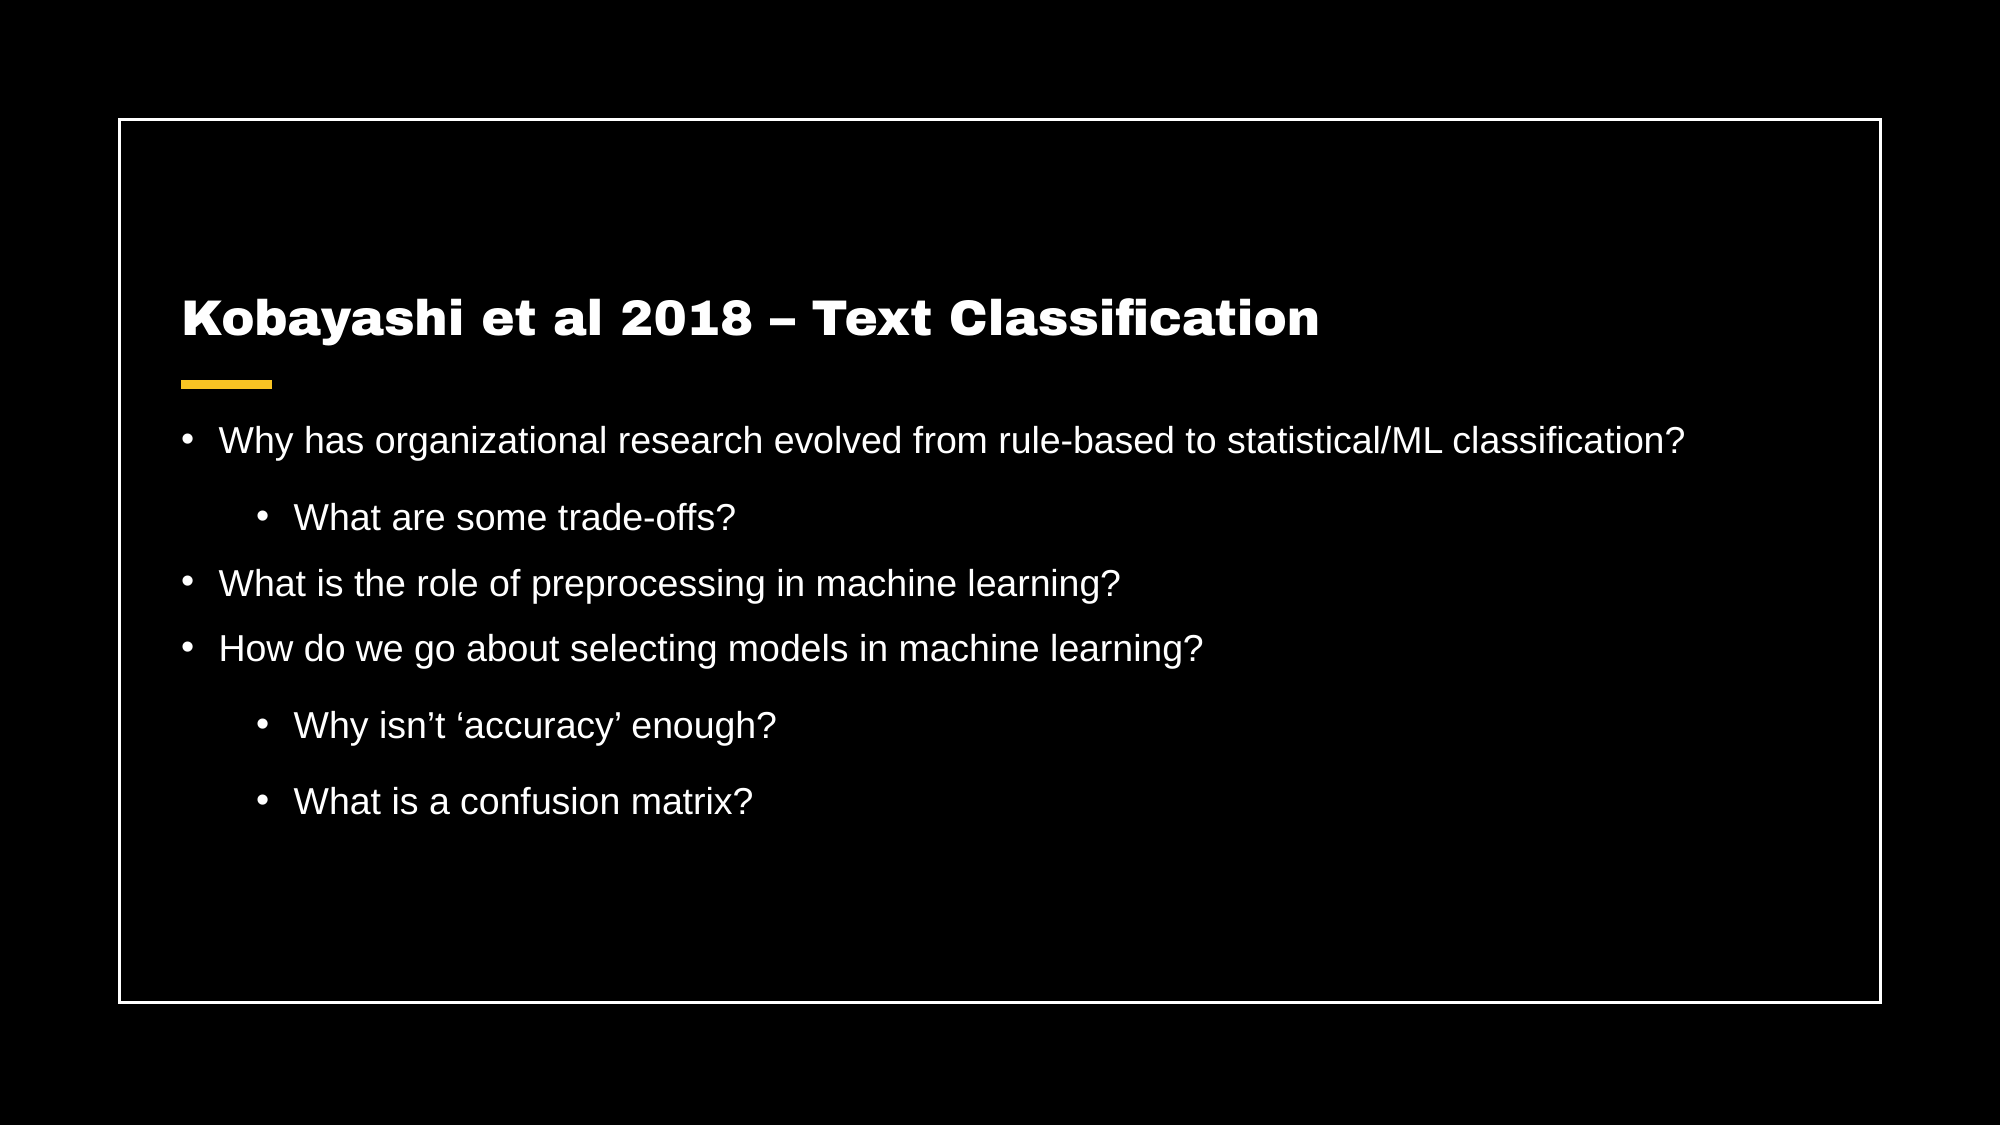

# Kobayashi et al 2018 – Text Classification
Why has organizational research evolved from rule-based to statistical/ML classification?
What are some trade-offs?
What is the role of preprocessing in machine learning?
How do we go about selecting models in machine learning?
Why isn’t ‘accuracy’ enough?
What is a confusion matrix?